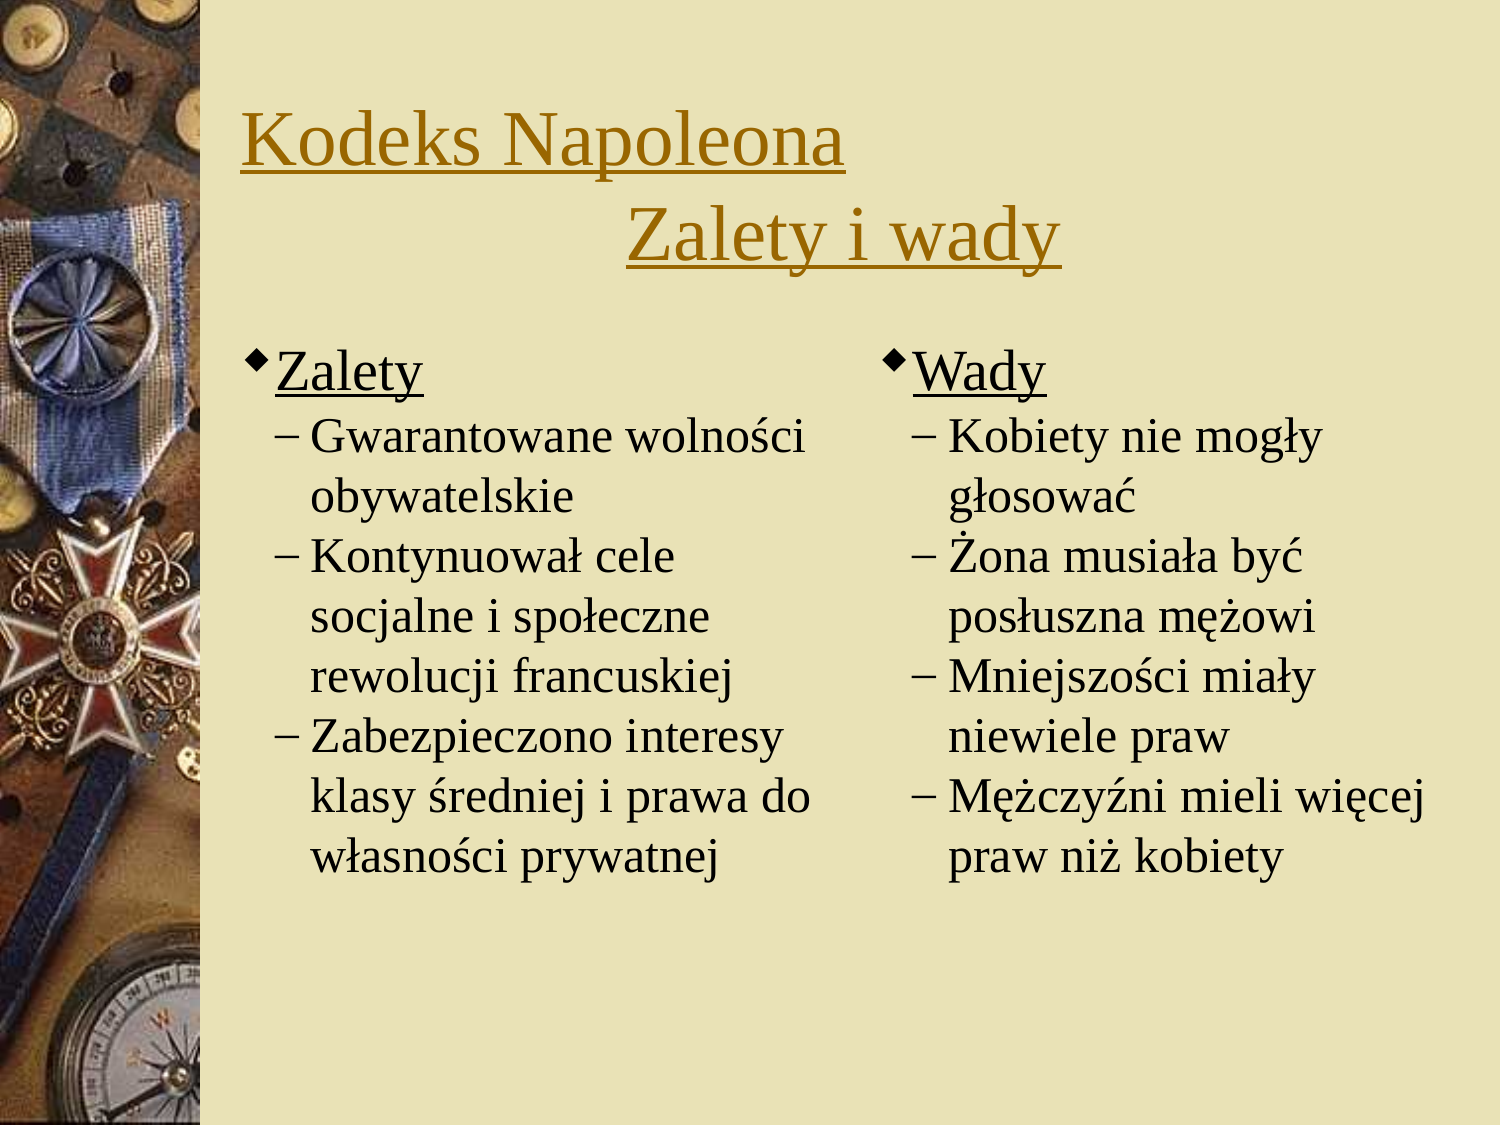

Kodeks Napoleona
Zalety i wady
Zalety
Gwarantowane wolności obywatelskie
Kontynuował cele socjalne i społeczne rewolucji francuskiej
Zabezpieczono interesy klasy średniej i prawa do własności prywatnej
Wady
Kobiety nie mogły głosować
Żona musiała być posłuszna mężowi
Mniejszości miały niewiele praw
Mężczyźni mieli więcej praw niż kobiety